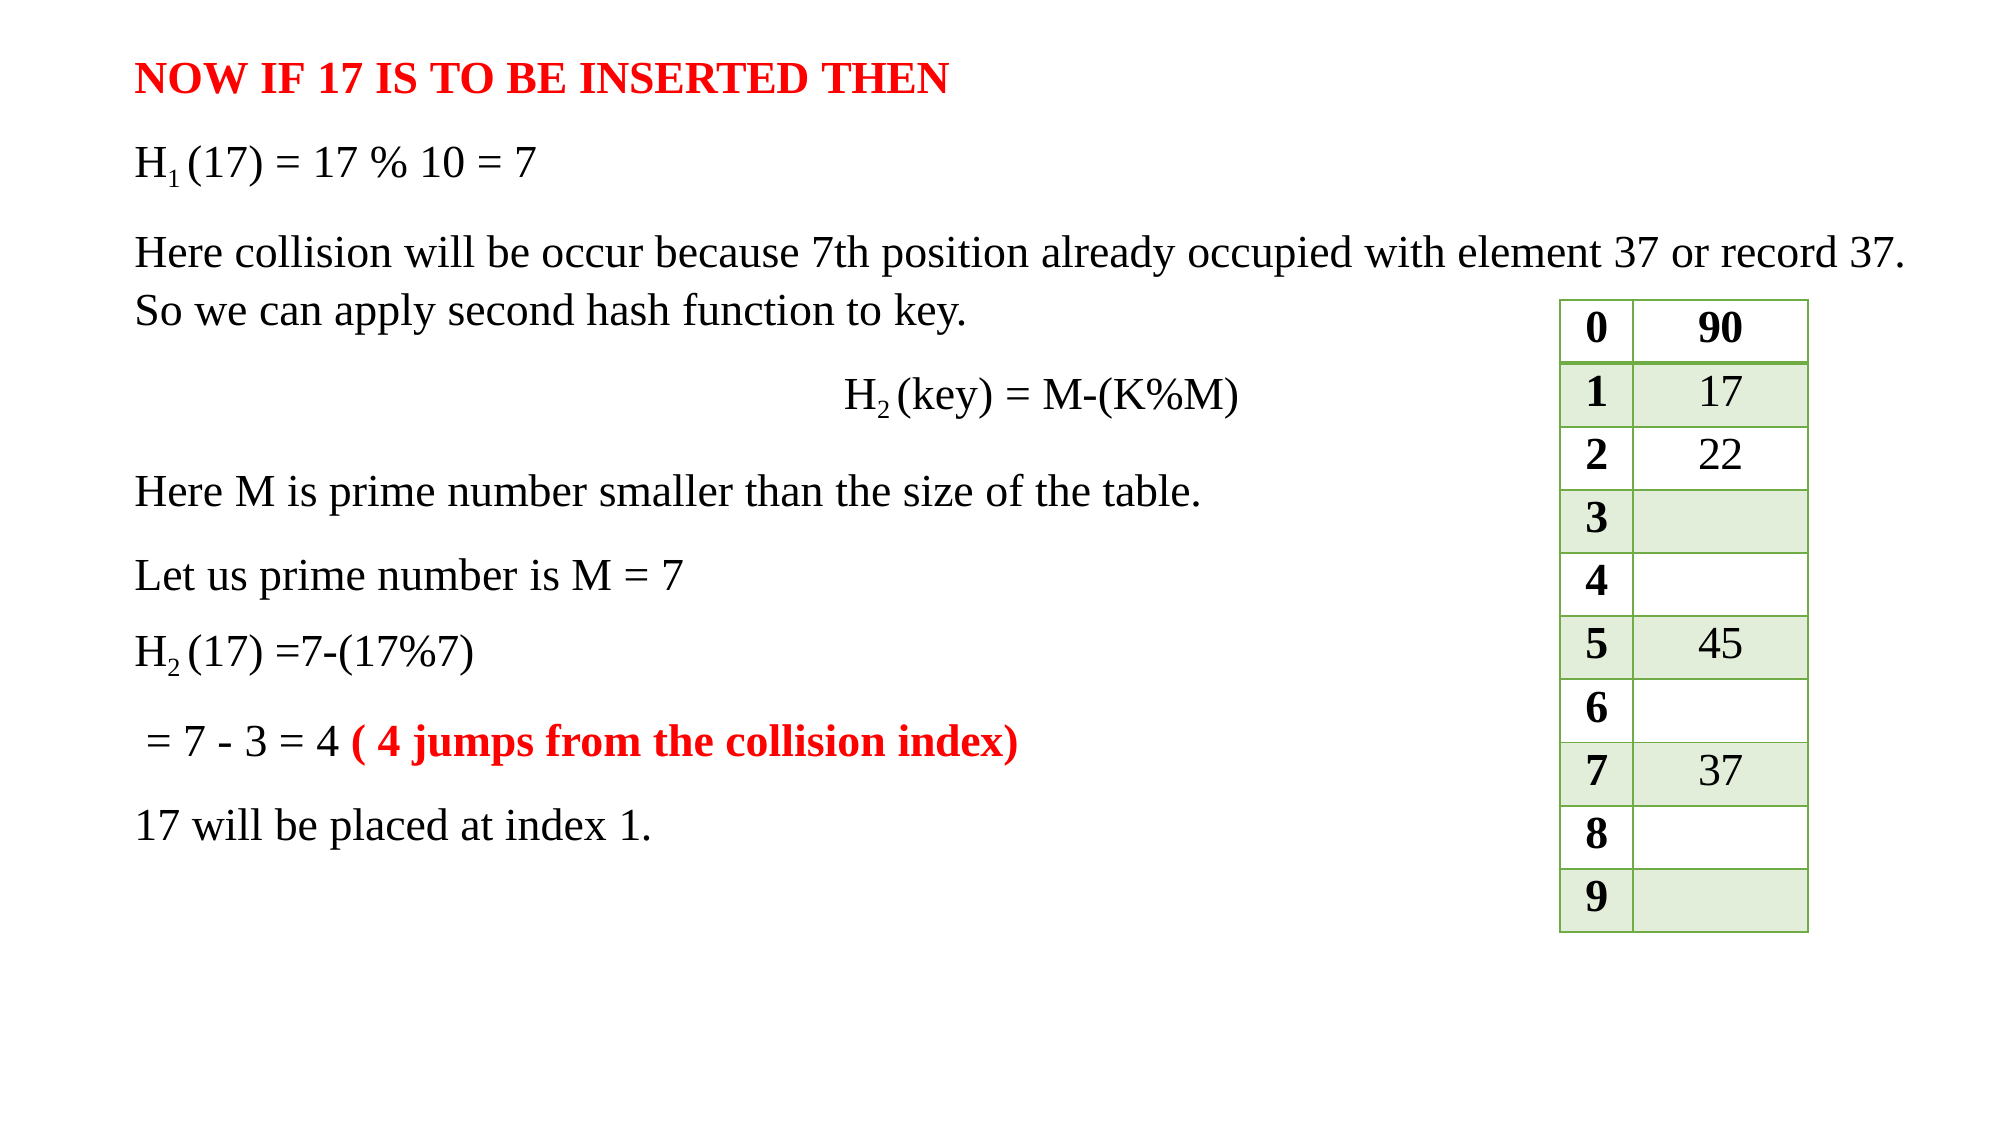

NOW IF 17 IS TO BE INSERTED THEN
H1 (17) = 17 % 10 = 7
Here collision will be occur because 7th position already occupied with element 37 or record 37.
So we can apply second hash function to key.
H2 (key) = M-(K%M)
Here M is prime number smaller than the size of the table. Let us prime number is M = 7
H2 (17) =7-(17%7)
= 7 - 3 = 4 ( 4 jumps from the collision index)
17 will be placed at index 1.
| 0 | 90 |
| --- | --- |
| 1 | 17 |
| 2 | 22 |
| 3 |  |
| 4 |  |
| 5 | 45 |
| 6 |  |
| 7 | 37 |
| 8 |  |
| 9 |  |